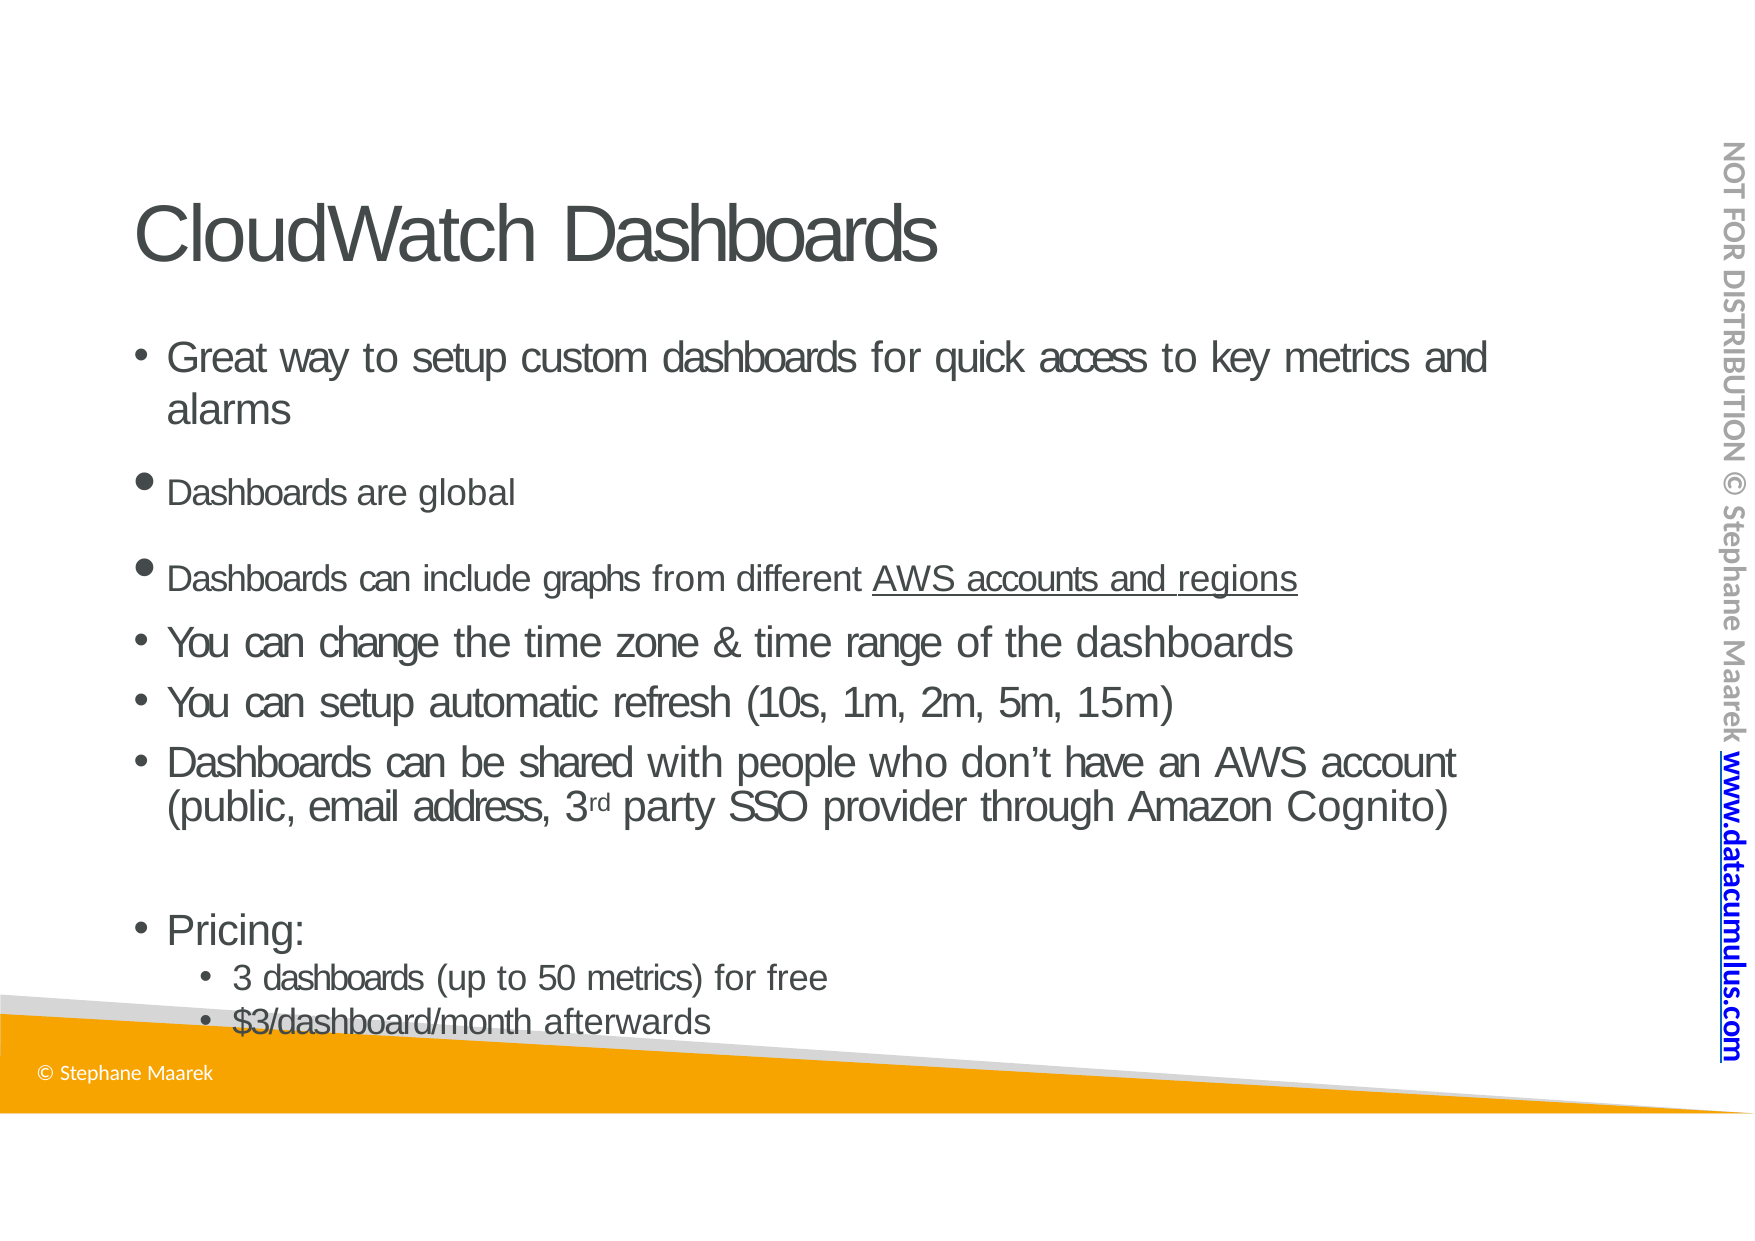

NOT FOR DISTRIBUTION © Stephane Maarek www.datacumulus.com
# CloudWatch Dashboards
Great way to setup custom dashboards for quick access to key metrics and alarms
Dashboards are global
Dashboards can include graphs from different AWS accounts and regions
You can change the time zone & time range of the dashboards
You can setup automatic refresh (10s, 1m, 2m, 5m, 15m)
Dashboards can be shared with people who don’t have an AWS account (public, email address, 3rd party SSO provider through Amazon Cognito)

Pricing:
3 dashboards (up to 50 metrics) for free
$3/dashboard/month afterwards
© Stephane Maarek